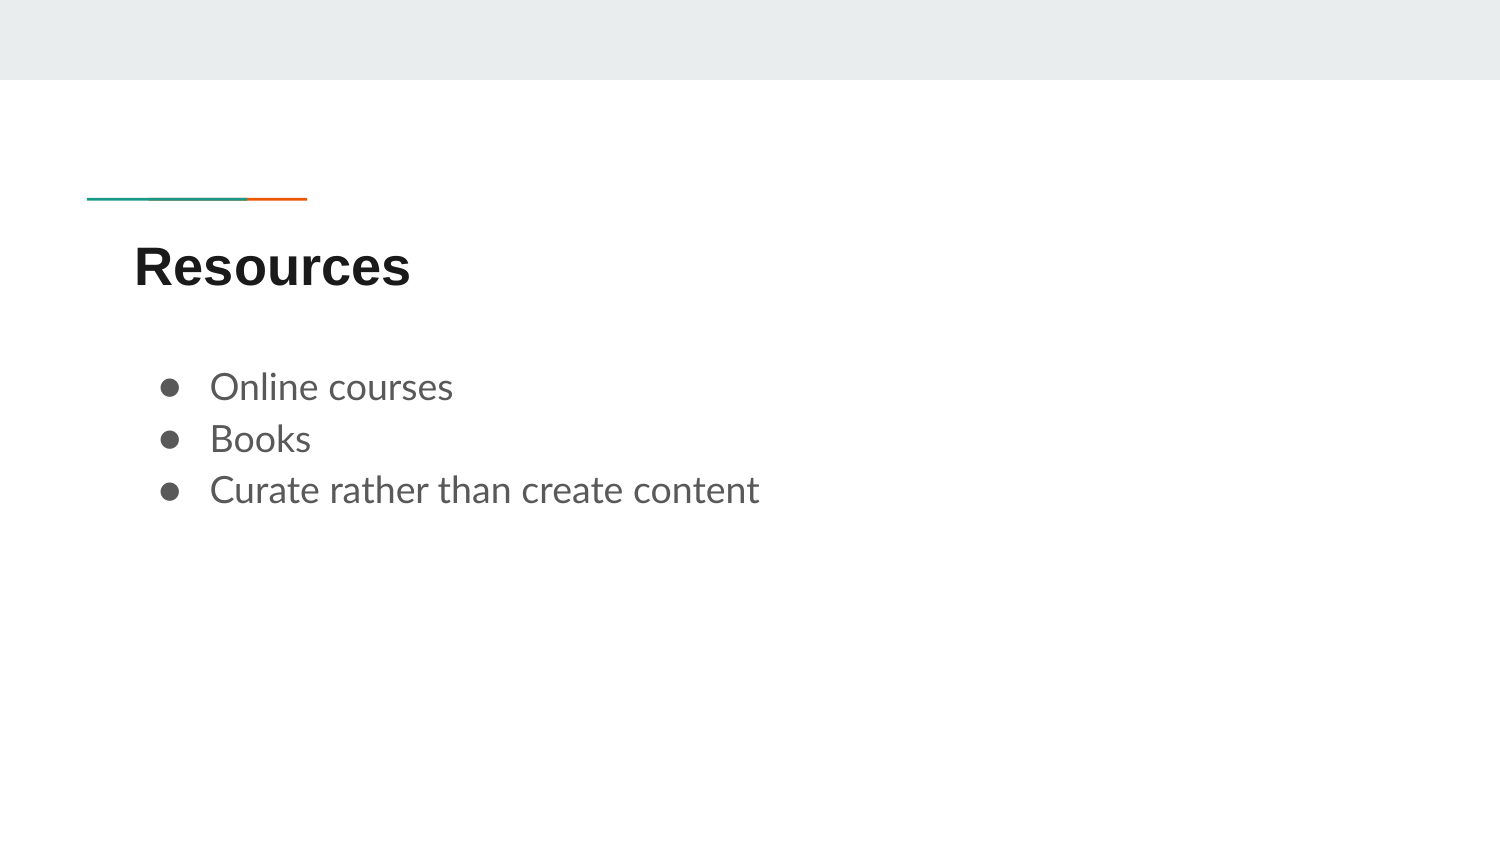

# Resources
Online courses
Books
Curate rather than create content